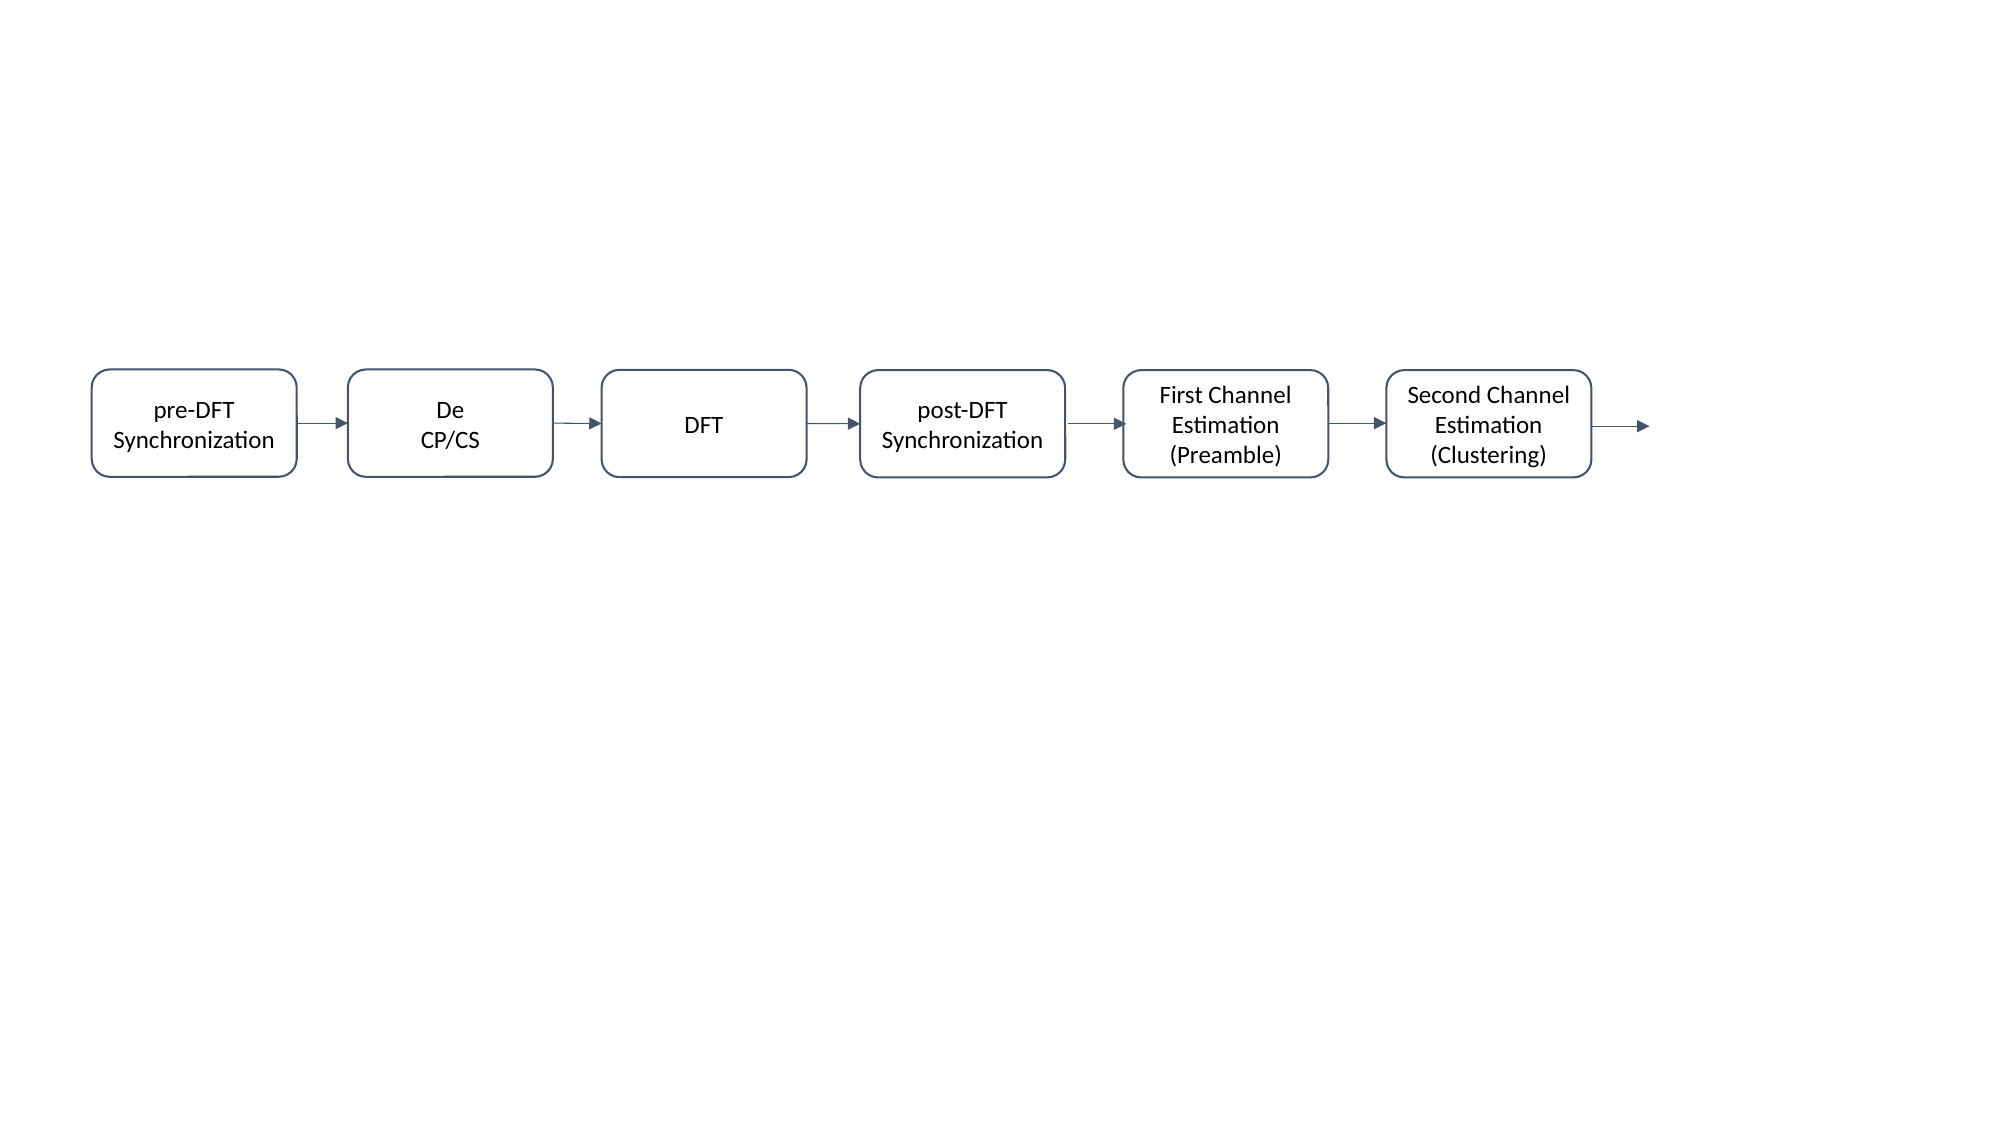

De
CP/CS
pre-DFT
Synchronization
DFT
post-DFT
Synchronization
First Channel Estimation
(Preamble)
Second Channel Estimation
(Clustering)